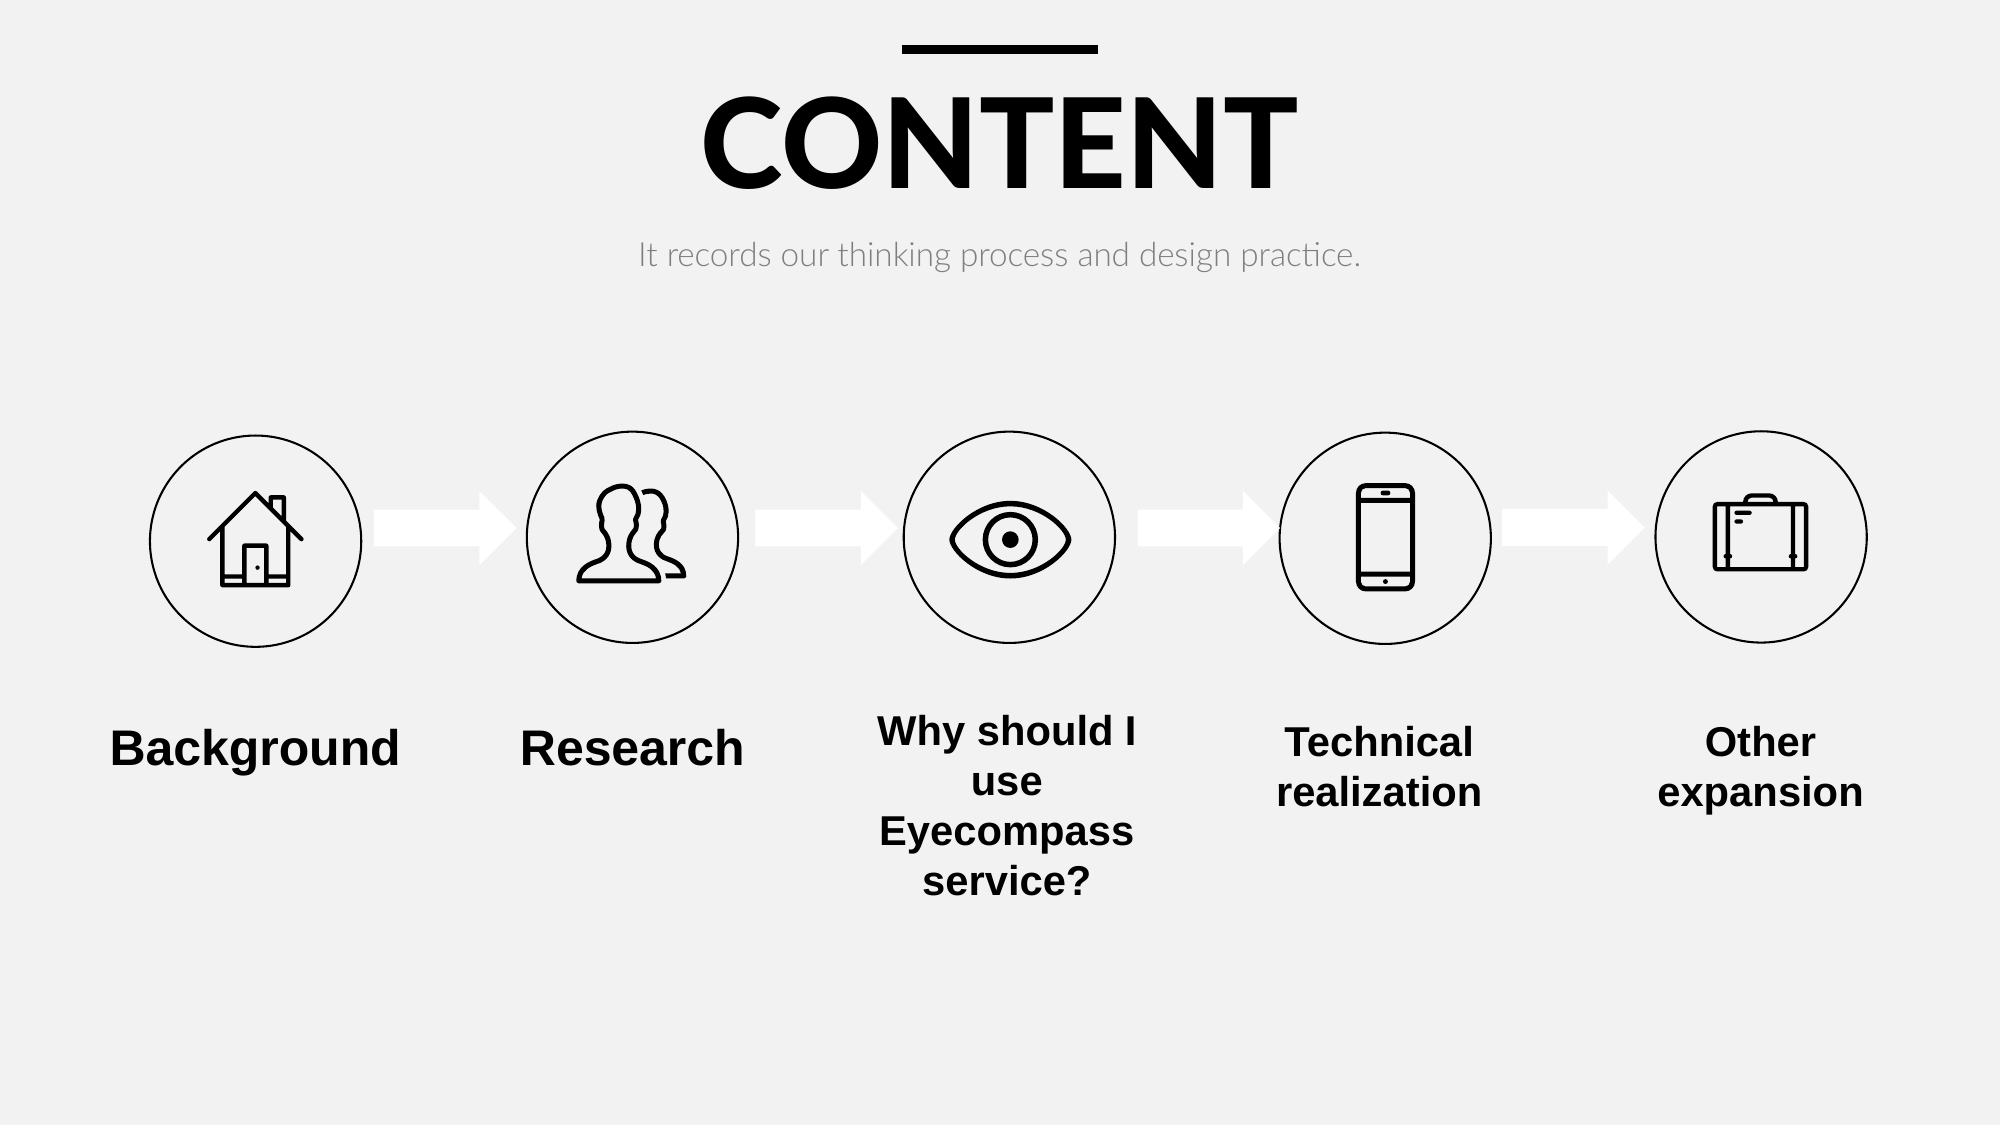

CONTENT
It records our thinking process and design practice.

Why should I use Eyecompass service?

Background
Research
Technical realization
Other expansion